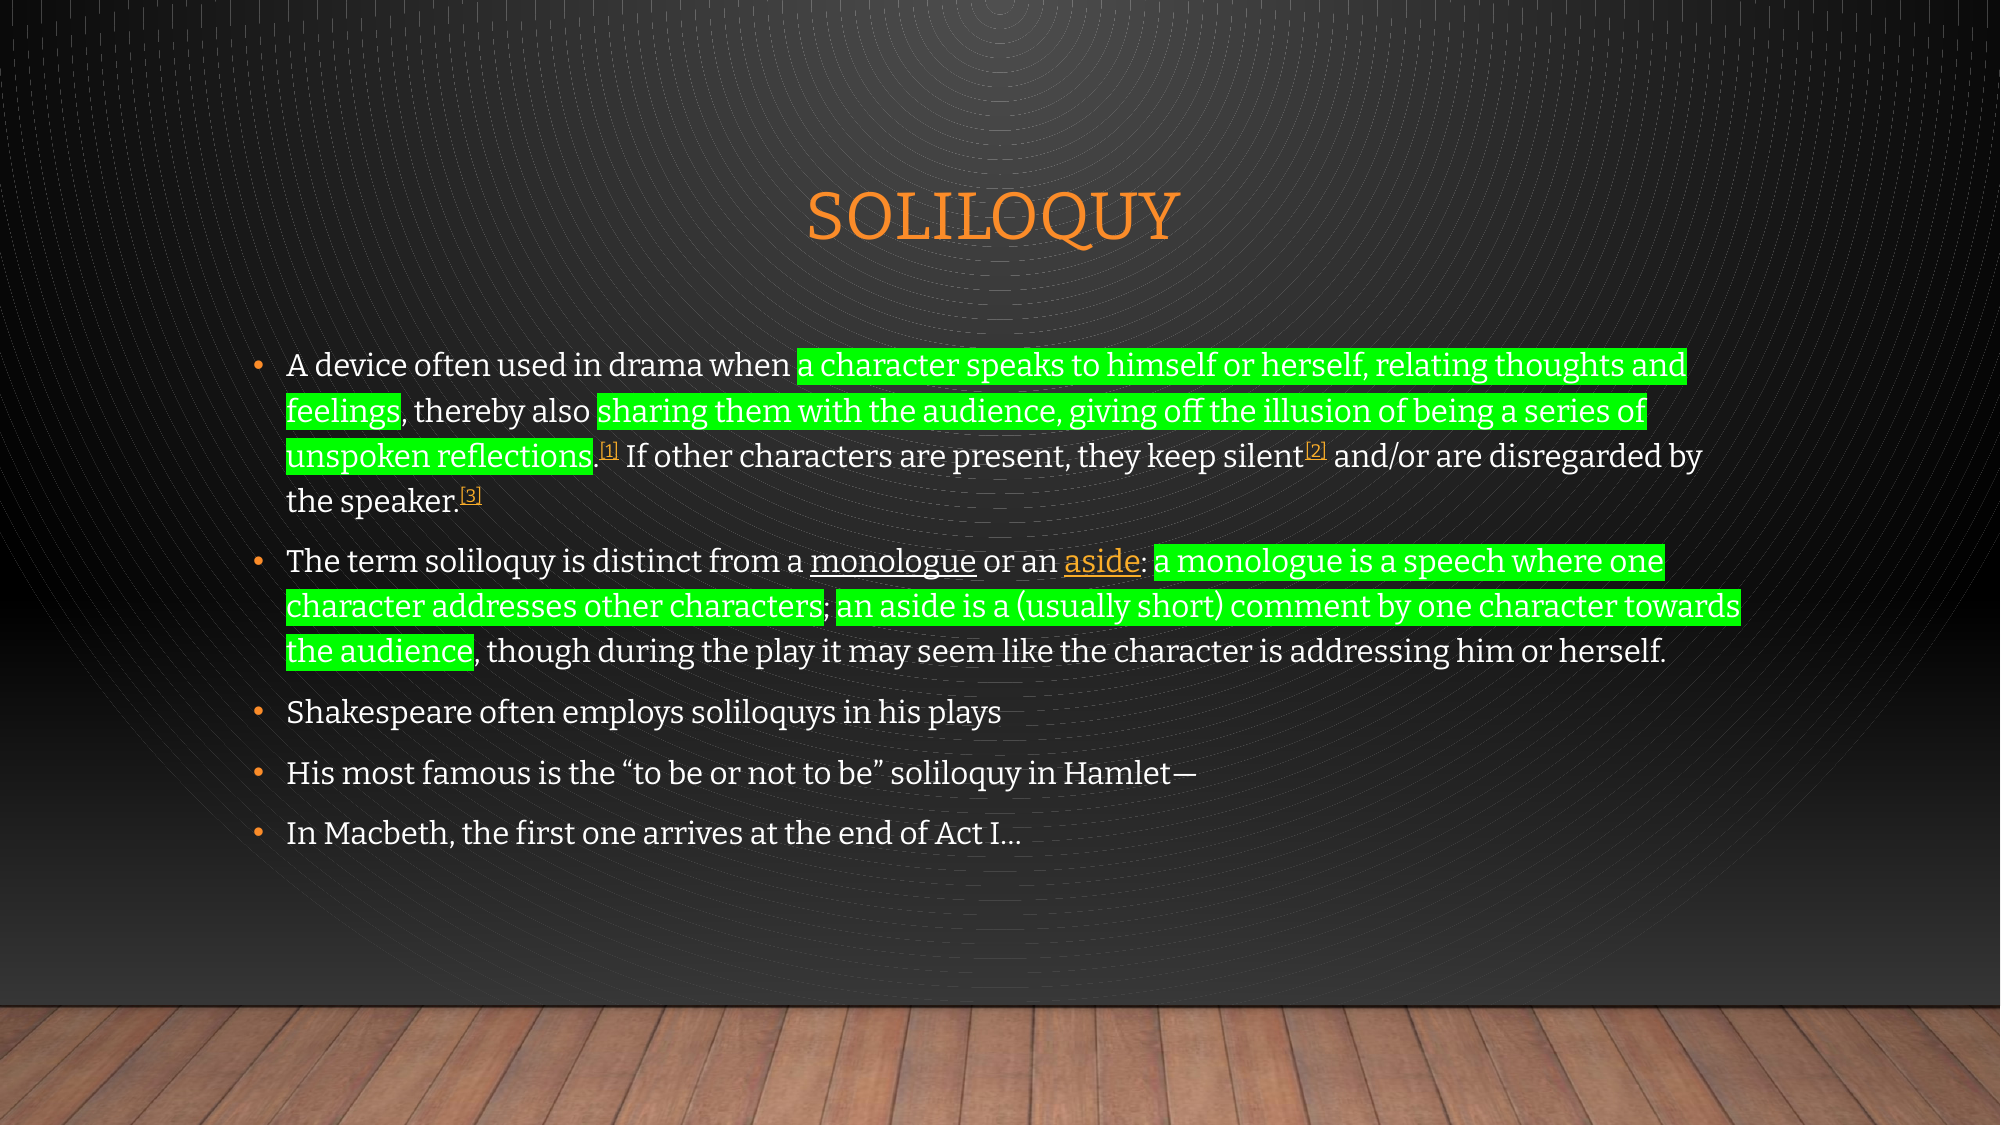

# Soliloquy
A device often used in drama when a character speaks to himself or herself, relating thoughts and feelings, thereby also sharing them with the audience, giving off the illusion of being a series of unspoken reflections.[1] If other characters are present, they keep silent[2] and/or are disregarded by the speaker.[3]
The term soliloquy is distinct from a monologue or an aside: a monologue is a speech where one character addresses other characters; an aside is a (usually short) comment by one character towards the audience, though during the play it may seem like the character is addressing him or herself.
Shakespeare often employs soliloquys in his plays
His most famous is the “to be or not to be” soliloquy in Hamlet—
In Macbeth, the first one arrives at the end of Act I…